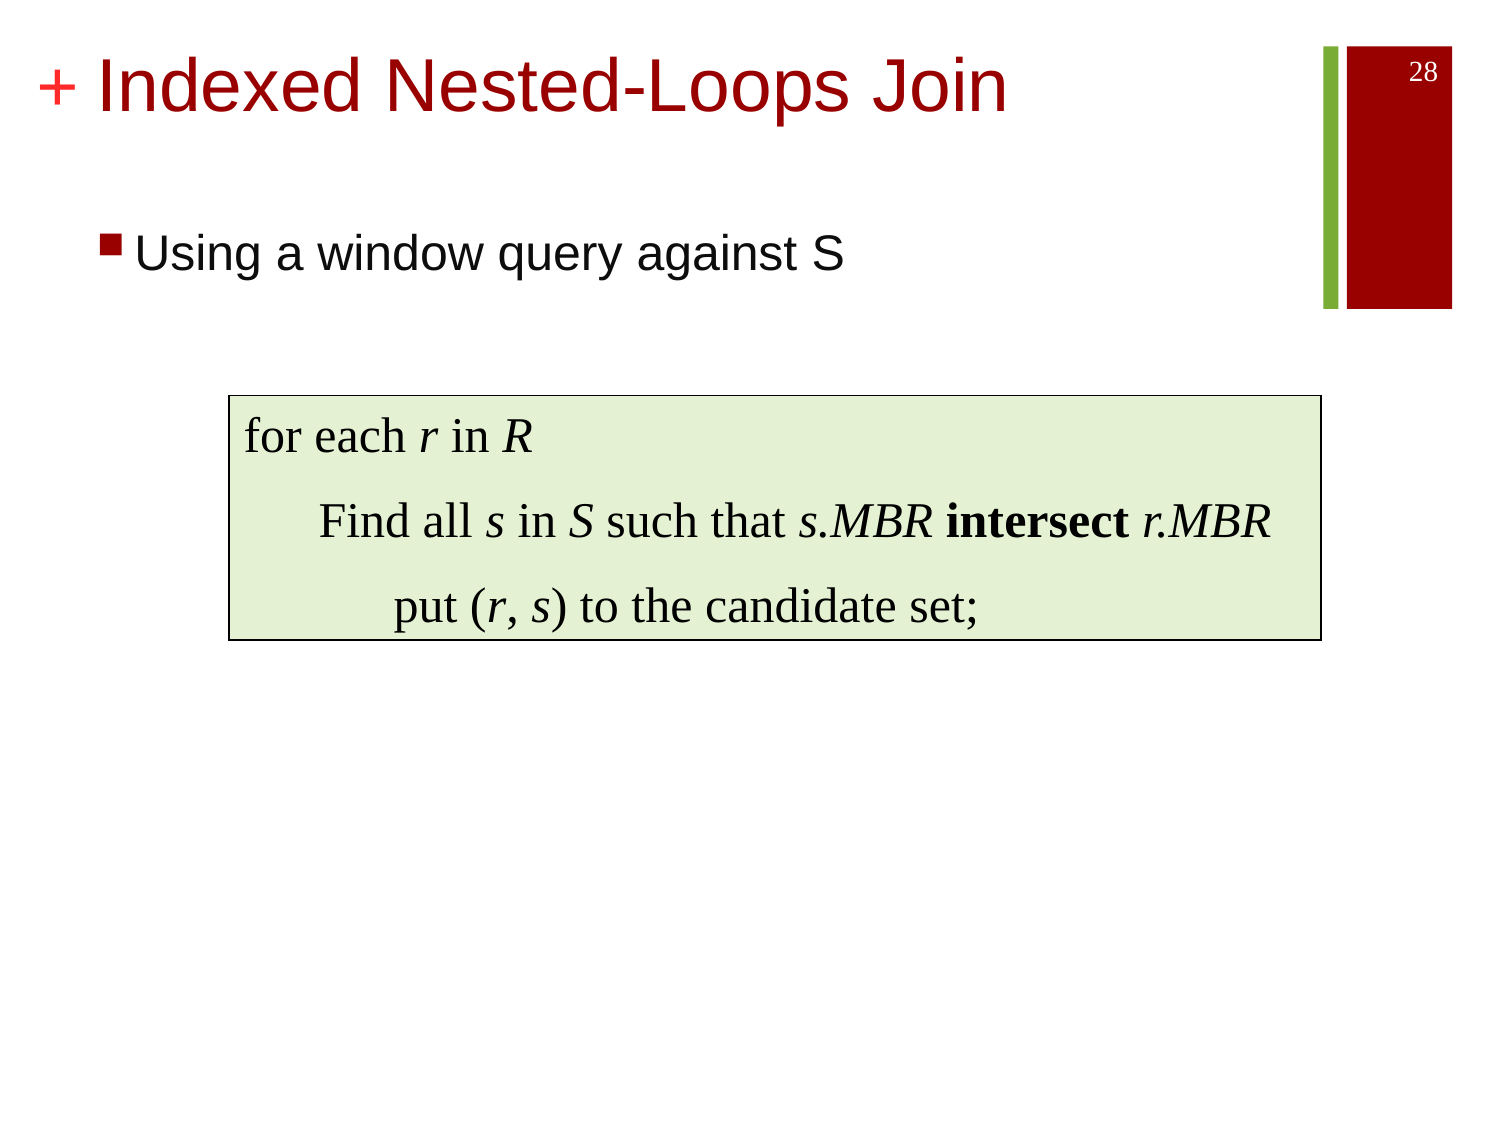

# Indexed Nested-Loops Join
28
Using a window query against S
for each r in R
Find all s in S such that s.MBR intersect r.MBR
put (r, s) to the candidate set;